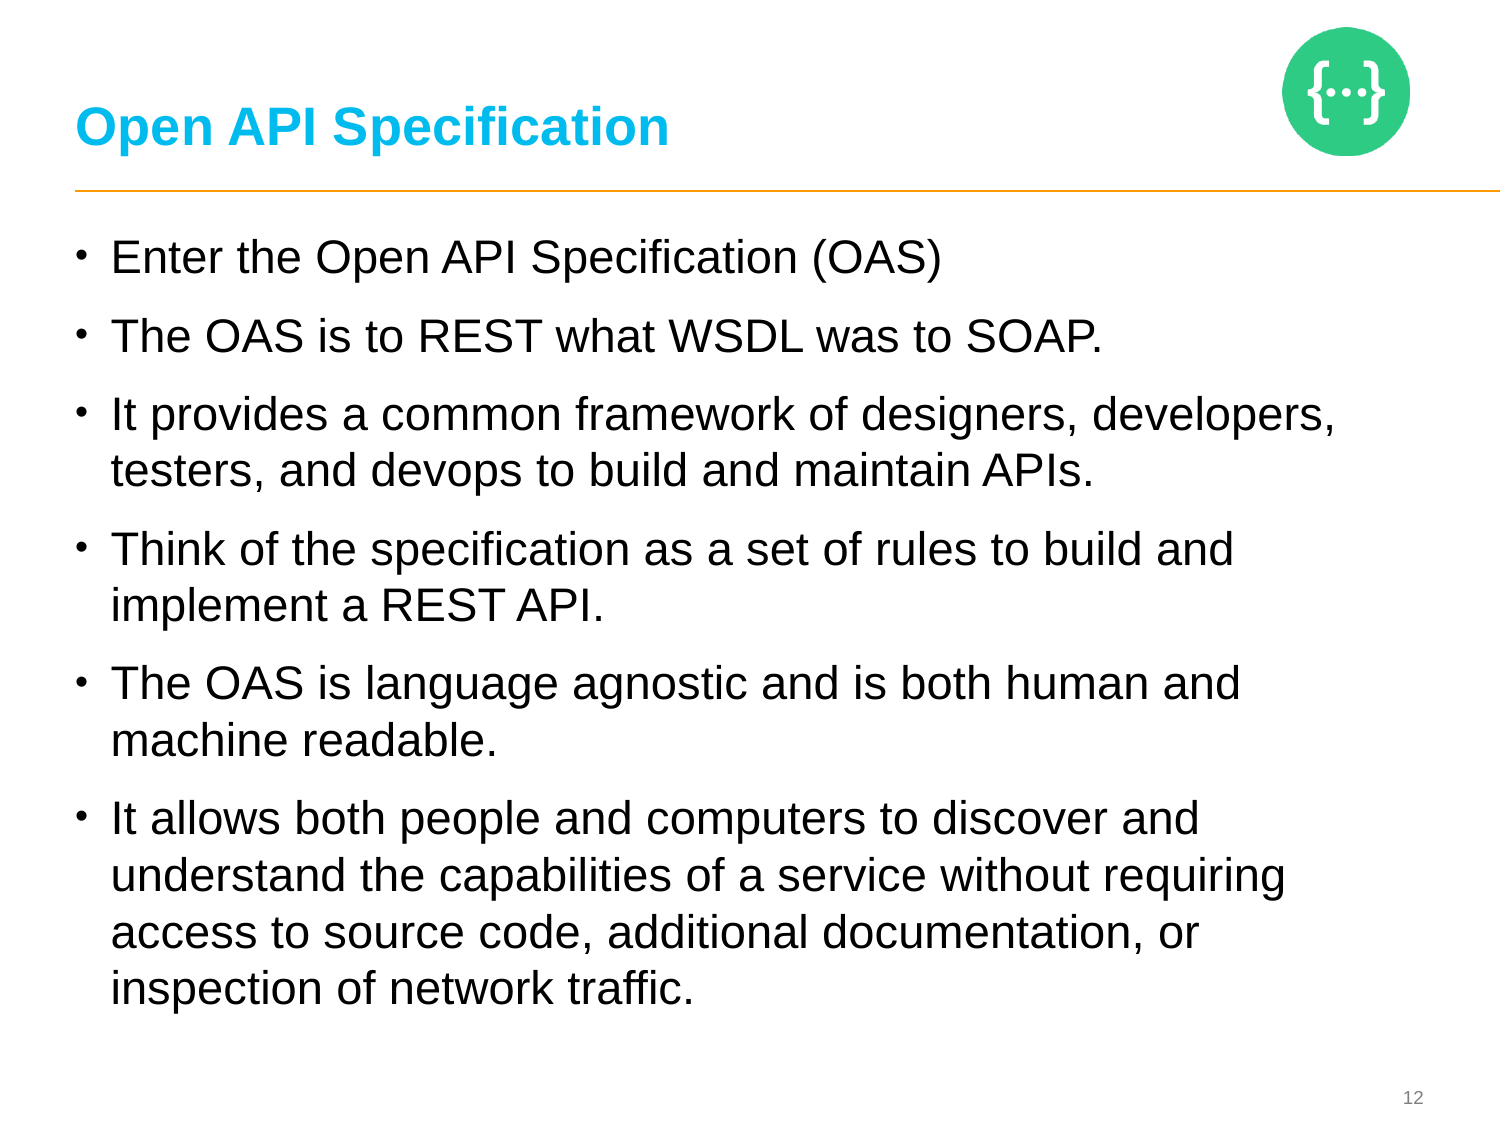

# Open API Specification
Enter the Open API Specification (OAS)
The OAS is to REST what WSDL was to SOAP.
It provides a common framework of designers, developers, testers, and devops to build and maintain APIs.
Think of the specification as a set of rules to build and implement a REST API.
The OAS is language agnostic and is both human and machine readable.
It allows both people and computers to discover and understand the capabilities of a service without requiring access to source code, additional documentation, or inspection of network traffic.